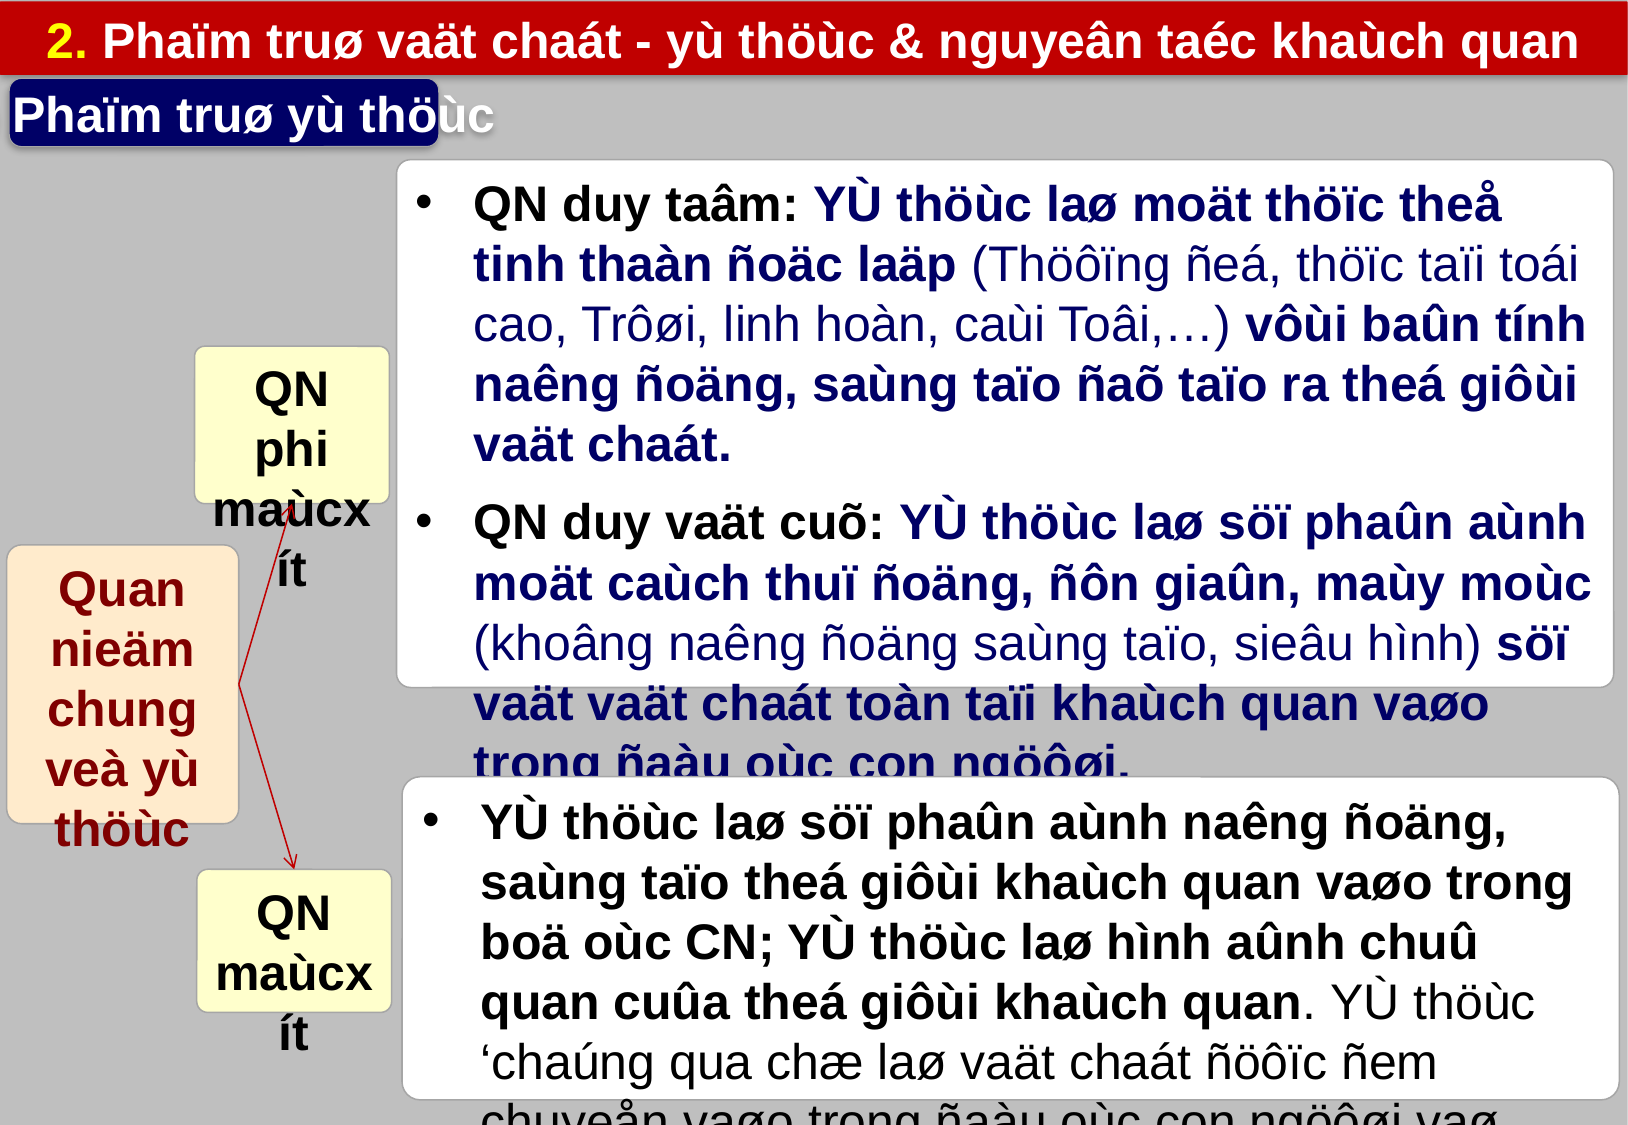

2. Phaïm truø vaät chaát - yù thöùc & nguyeân taéc khaùch quan
b) Phaïm truø yù thöùc
QN duy taâm: YÙ thöùc laø moät thöïc theå tinh thaàn ñoäc laäp (Thöôïng ñeá, thöïc taïi toái cao, Trôøi, linh hoàn, caùi Toâi,…) vôùi baûn tính naêng ñoäng, saùng taïo ñaõ taïo ra theá giôùi vaät chaát.
QN duy vaät cuõ: YÙ thöùc laø söï phaûn aùnh moät caùch thuï ñoäng, ñôn giaûn, maùy moùc (khoâng naêng ñoäng saùng taïo, sieâu hình) söï vaät vaät chaát toàn taïi khaùch quan vaøo trong ñaàu oùc con ngöôøi.

QN phi maùcxít
Quan nieäm chung veà yù thöùc
YÙ thöùc laø söï phaûn aùnh naêng ñoäng, saùng taïo theá giôùi khaùch quan vaøo trong boä oùc CN; YÙ thöùc laø hình aûnh chuû quan cuûa theá giôùi khaùch quan. YÙ thöùc ‘chaúng qua chæ laø vaät chaát ñöôïc ñem chuyeån vaøo trong ñaàu oùc con ngöôøi vaø ñöôïc caûi bieán ñi ôû trong ñoù’- C.Maùc
QN maùcxít